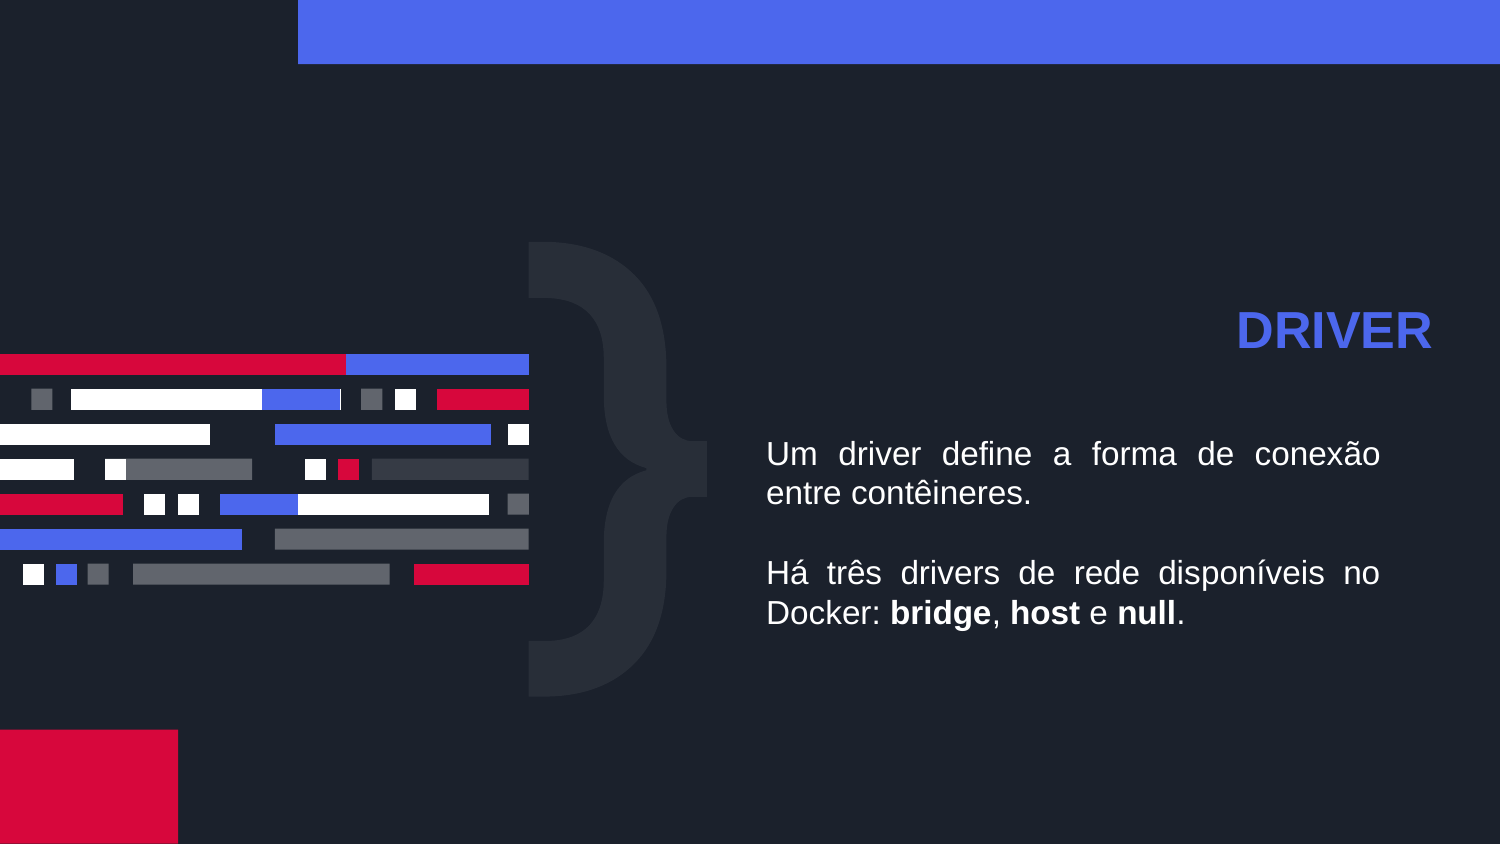

# DRIVER
Um driver define a forma de conexão entre contêineres.

Há três drivers de rede disponíveis no Docker: bridge, host e null.